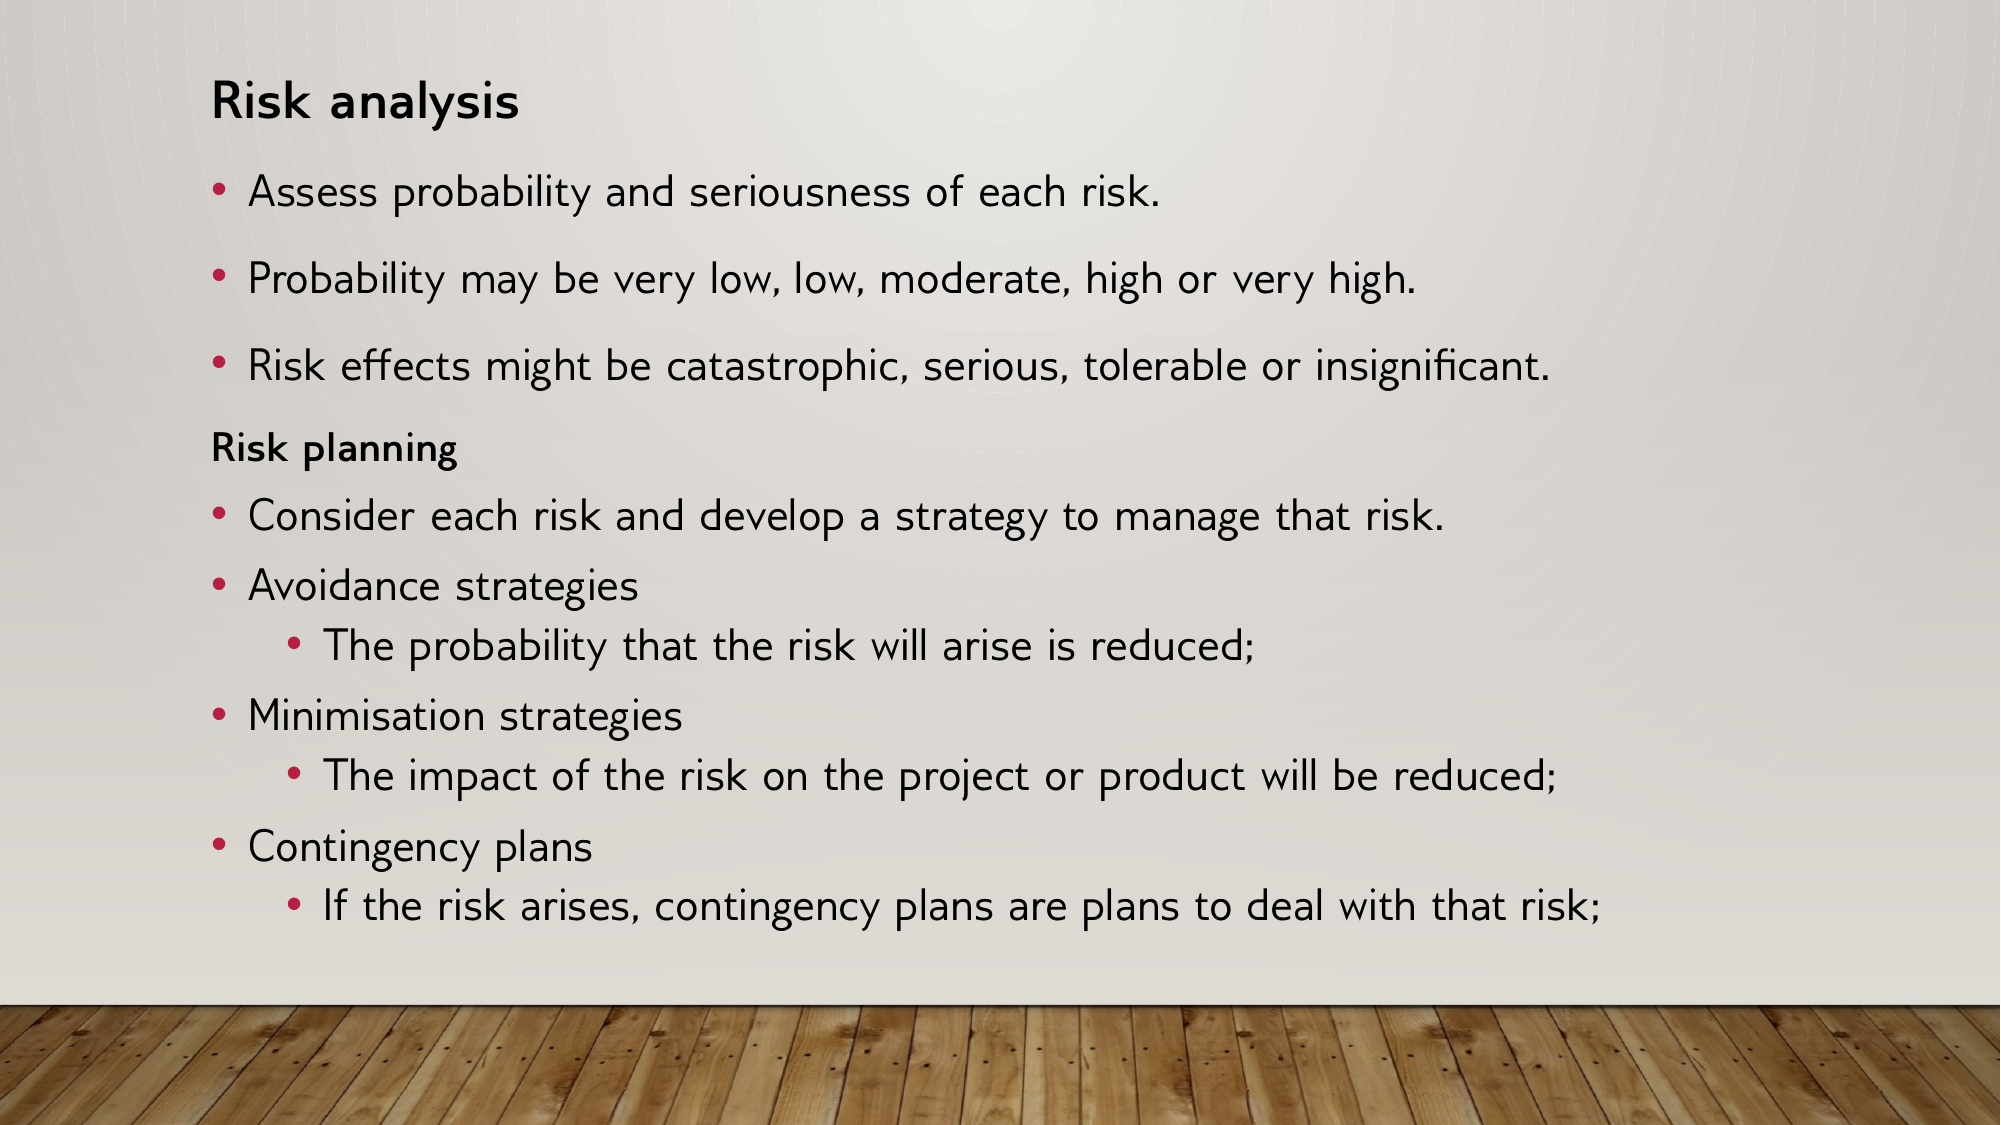

Risk analysis
Assess probability and seriousness of each risk.
Probability may be very low, low, moderate, high or very high.
Risk effects might be catastrophic, serious, tolerable or insignificant.
Risk planning
Consider each risk and develop a strategy to manage that risk.
Avoidance strategies
The probability that the risk will arise is reduced;
Minimisation strategies
The impact of the risk on the project or product will be reduced;
Contingency plans
If the risk arises, contingency plans are plans to deal with that risk;